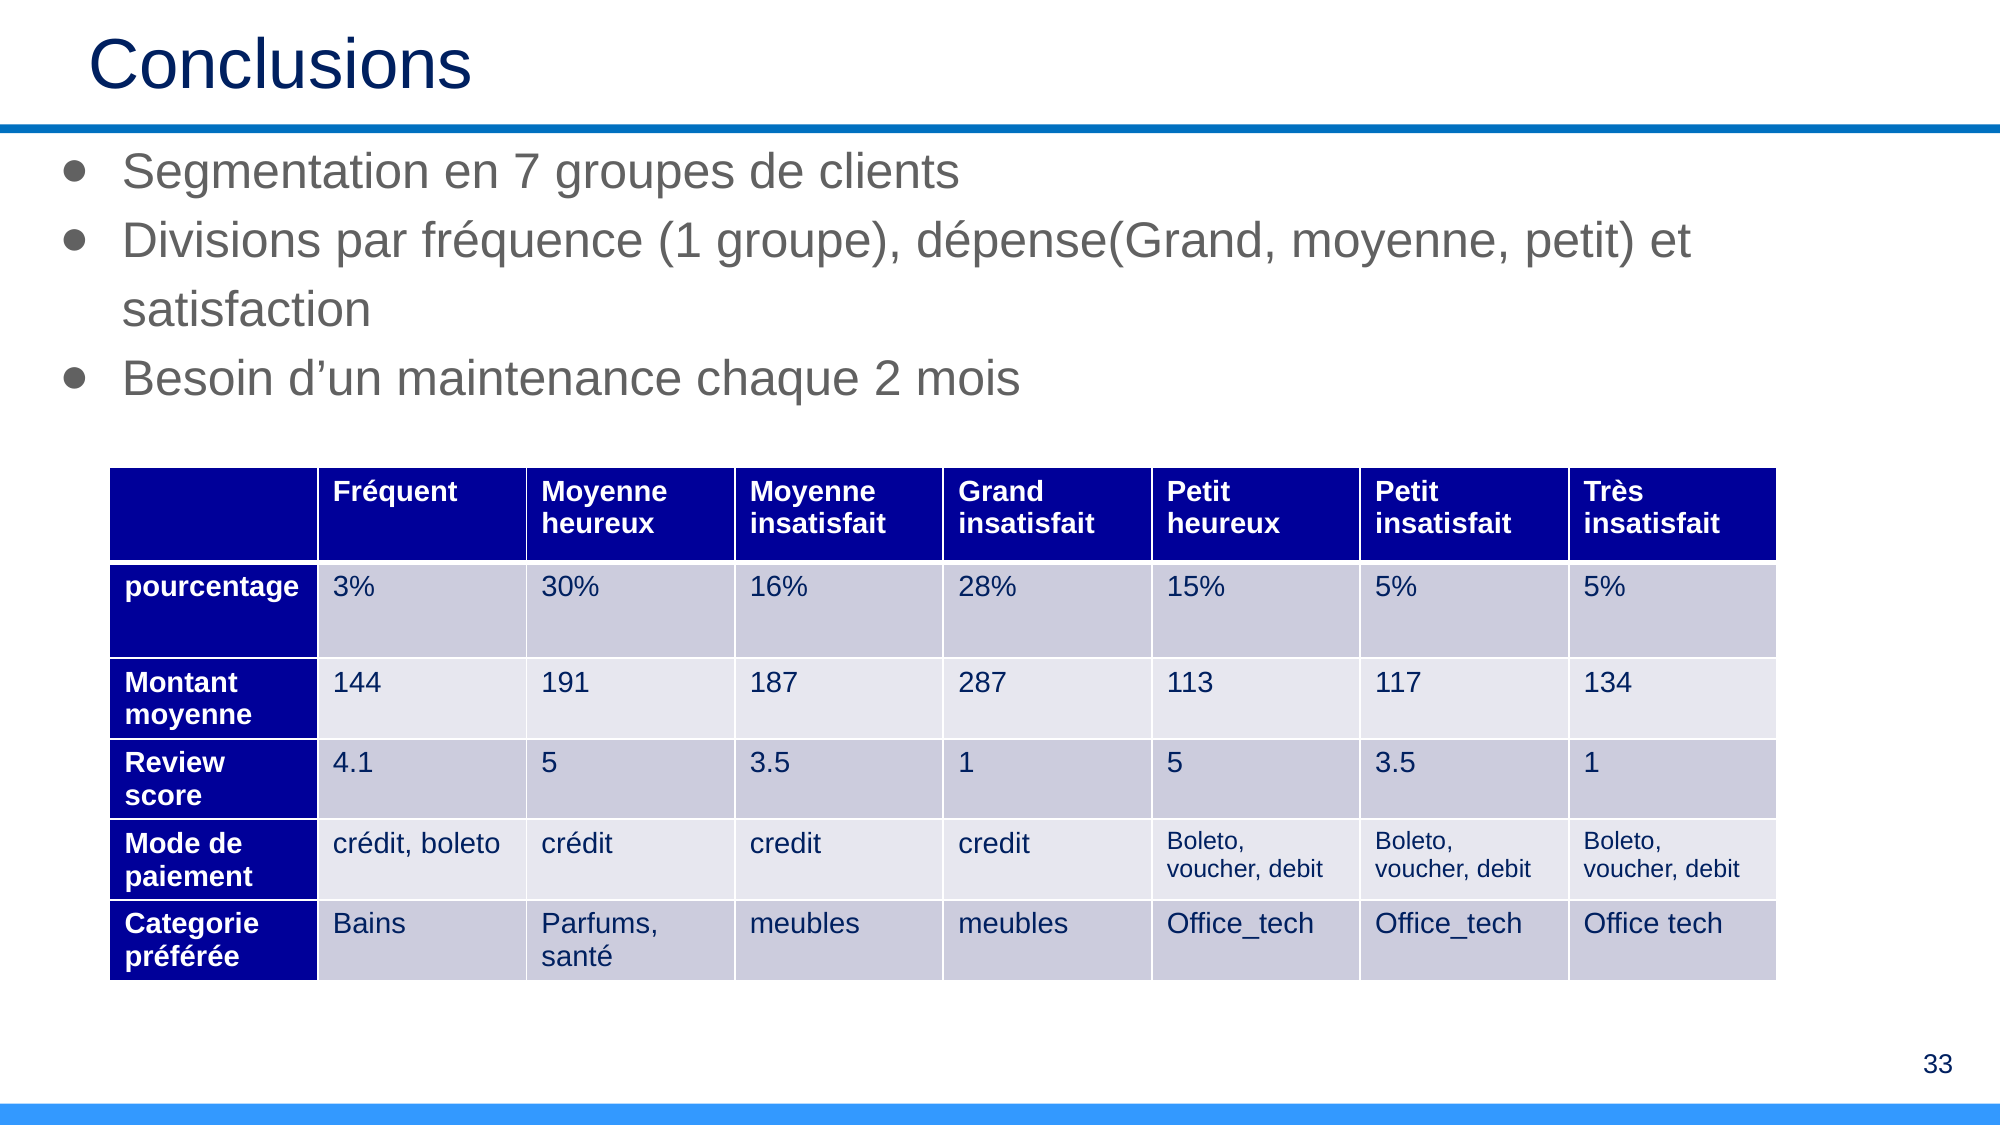

# Conclusions
Segmentation en 7 groupes de clients
Divisions par fréquence (1 groupe), dépense(Grand, moyenne, petit) et satisfaction
Besoin d’un maintenance chaque 2 mois

|  | Fréquent | Moyenne heureux | Moyenne insatisfait | Grand insatisfait | Petit heureux | Petit insatisfait | Très insatisfait |
| --- | --- | --- | --- | --- | --- | --- | --- |
| pourcentage | 3% | 30% | 16% | 28% | 15% | 5% | 5% |
| Montant moyenne | 144 | 191 | 187 | 287 | 113 | 117 | 134 |
| Review score | 4.1 | 5 | 3.5 | 1 | 5 | 3.5 | 1 |
| Mode de paiement | crédit, boleto | crédit | credit | credit | Boleto, voucher, debit | Boleto, voucher, debit | Boleto, voucher, debit |
| Categorie préférée | Bains | Parfums, santé | meubles | meubles | Office\_tech | Office\_tech | Office tech |
33